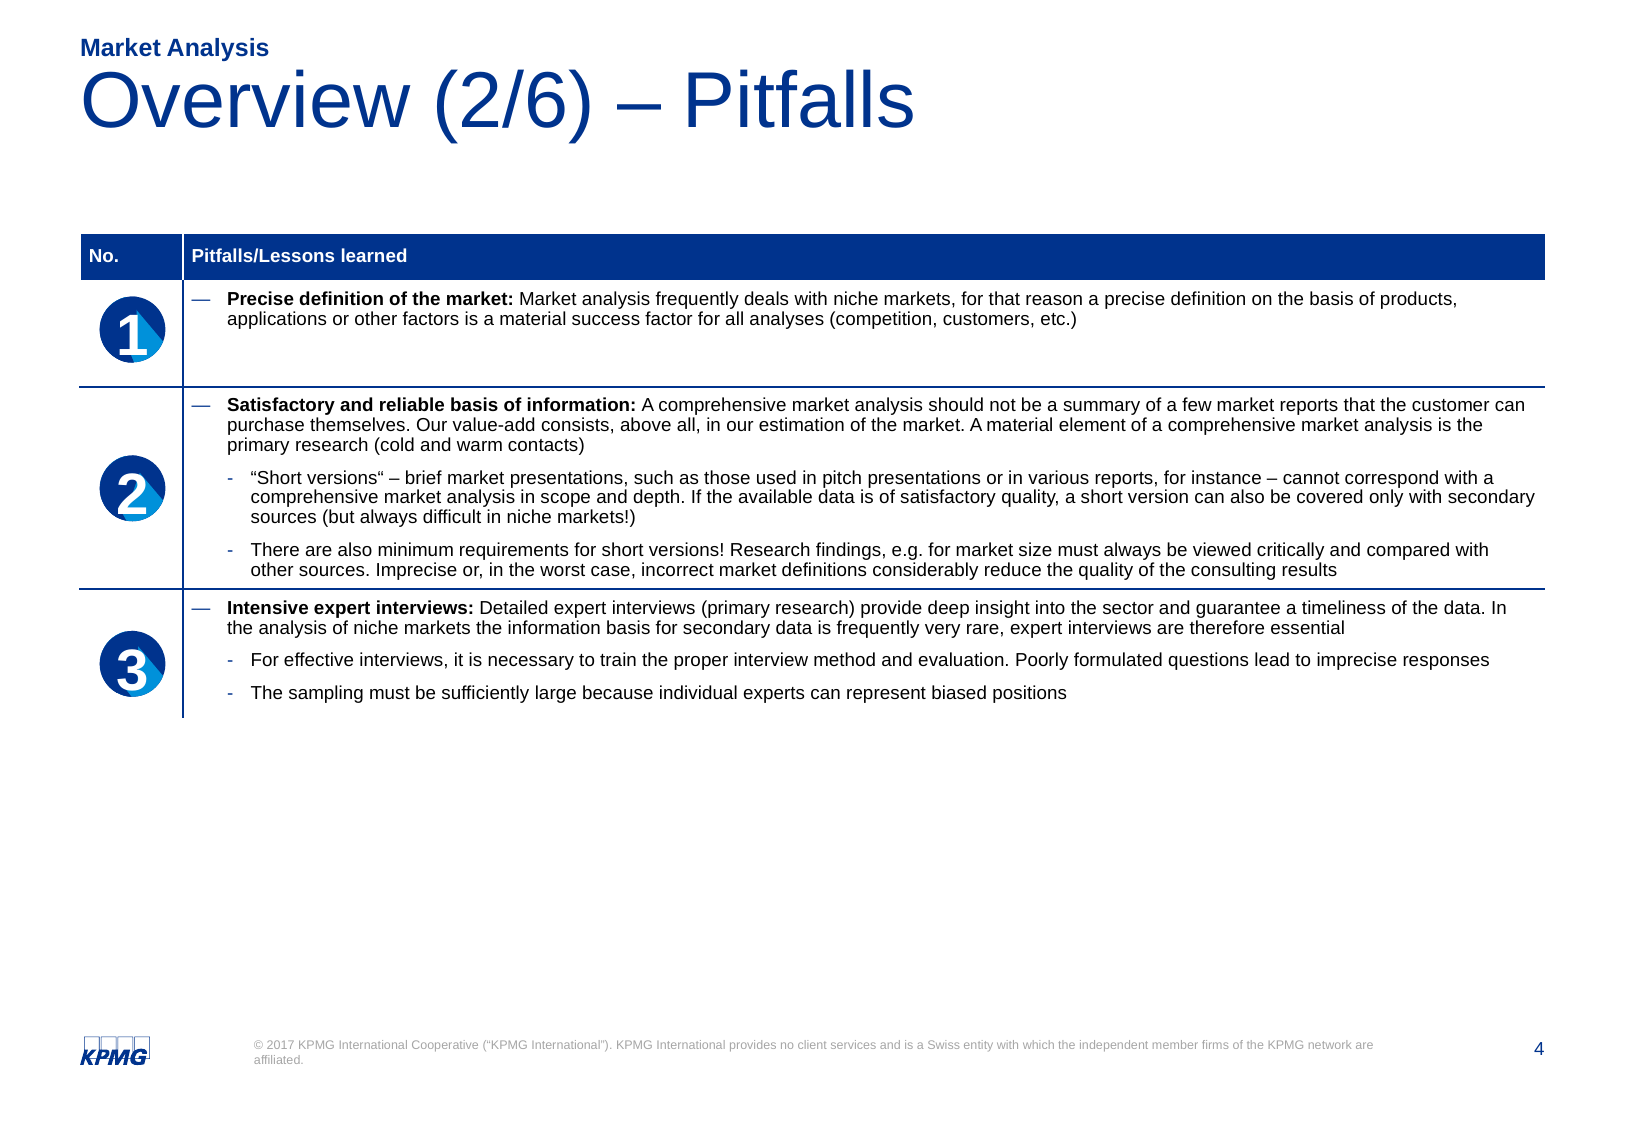

Market Analysis
# Overview (2/6) – Pitfalls
| No. | Pitfalls/Lessons learned |
| --- | --- |
|  | Precise definition of the market: Market analysis frequently deals with niche markets, for that reason a precise definition on the basis of products, applications or other factors is a material success factor for all analyses (competition, customers, etc.) |
|  | Satisfactory and reliable basis of information: A comprehensive market analysis should not be a summary of a few market reports that the customer can purchase themselves. Our value-add consists, above all, in our estimation of the market. A material element of a comprehensive market analysis is the primary research (cold and warm contacts) “Short versions“ – brief market presentations, such as those used in pitch presentations or in various reports, for instance – cannot correspond with a comprehensive market analysis in scope and depth. If the available data is of satisfactory quality, a short version can also be covered only with secondary sources (but always difficult in niche markets!) There are also minimum requirements for short versions! Research findings, e.g. for market size must always be viewed critically and compared with other sources. Imprecise or, in the worst case, incorrect market definitions considerably reduce the quality of the consulting results |
|  | Intensive expert interviews: Detailed expert interviews (primary research) provide deep insight into the sector and guarantee a timeliness of the data. In the analysis of niche markets the information basis for secondary data is frequently very rare, expert interviews are therefore essential For effective interviews, it is necessary to train the proper interview method and evaluation. Poorly formulated questions lead to imprecise responses The sampling must be sufficiently large because individual experts can represent biased positions |
1

2

3